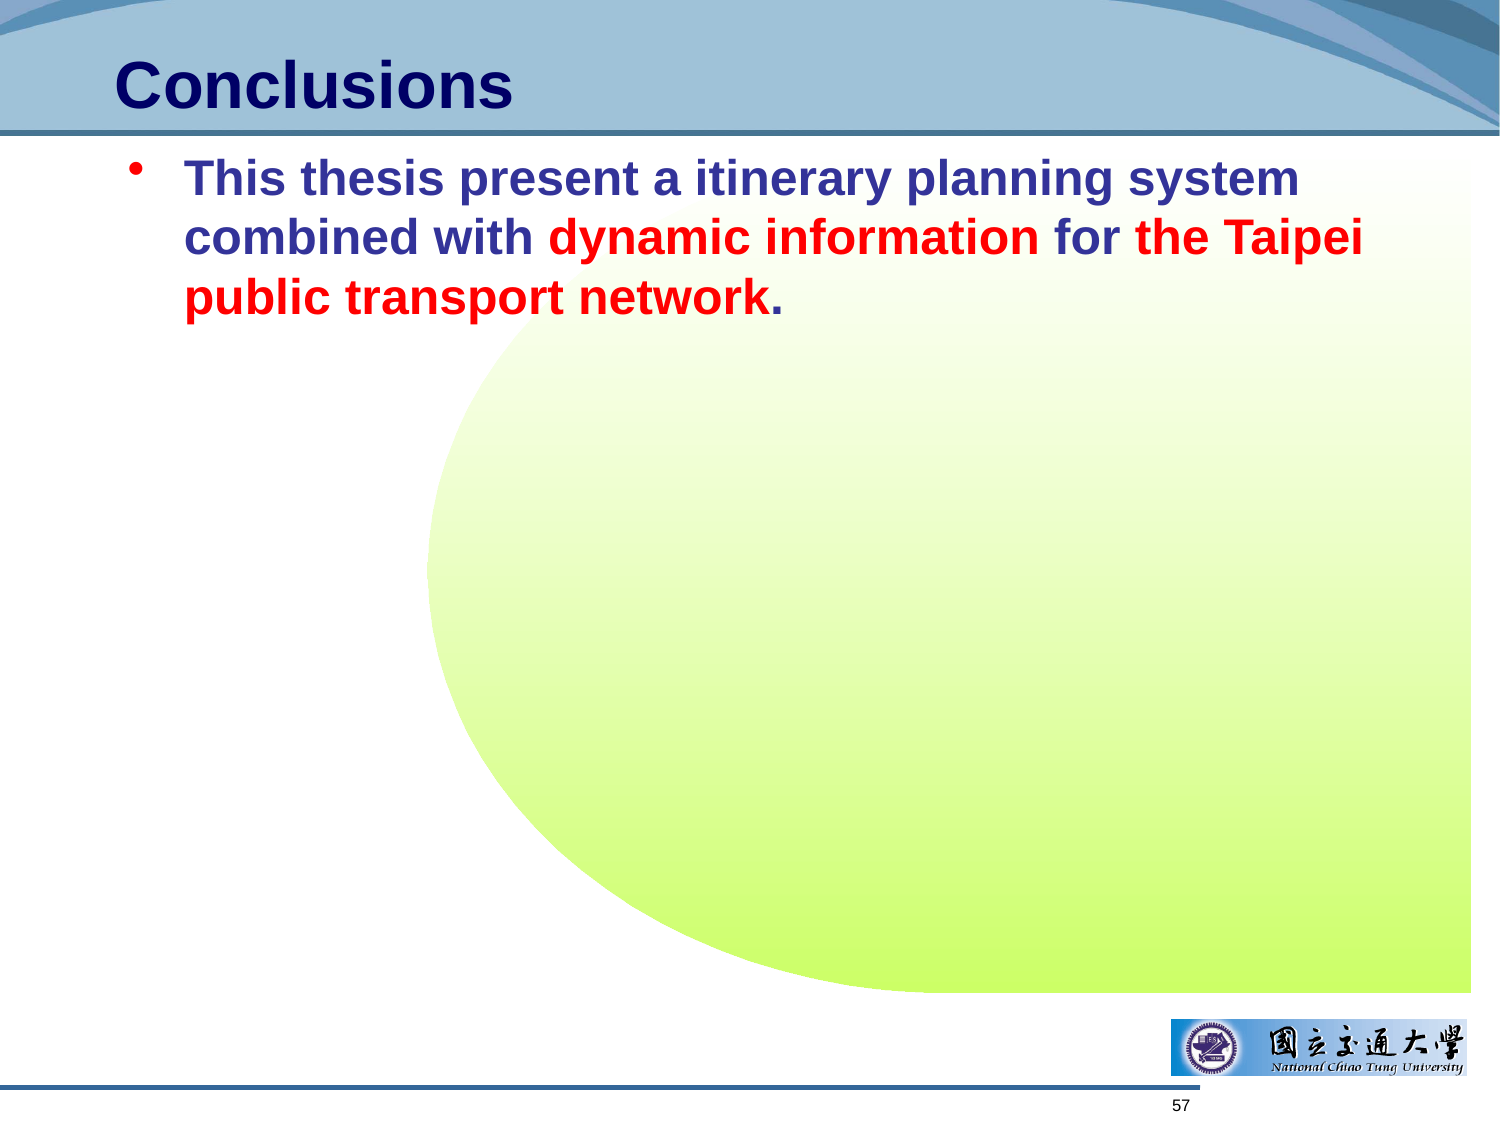

# Conclusions
This thesis present a itinerary planning system combined with dynamic information for the Taipei public transport network.

57